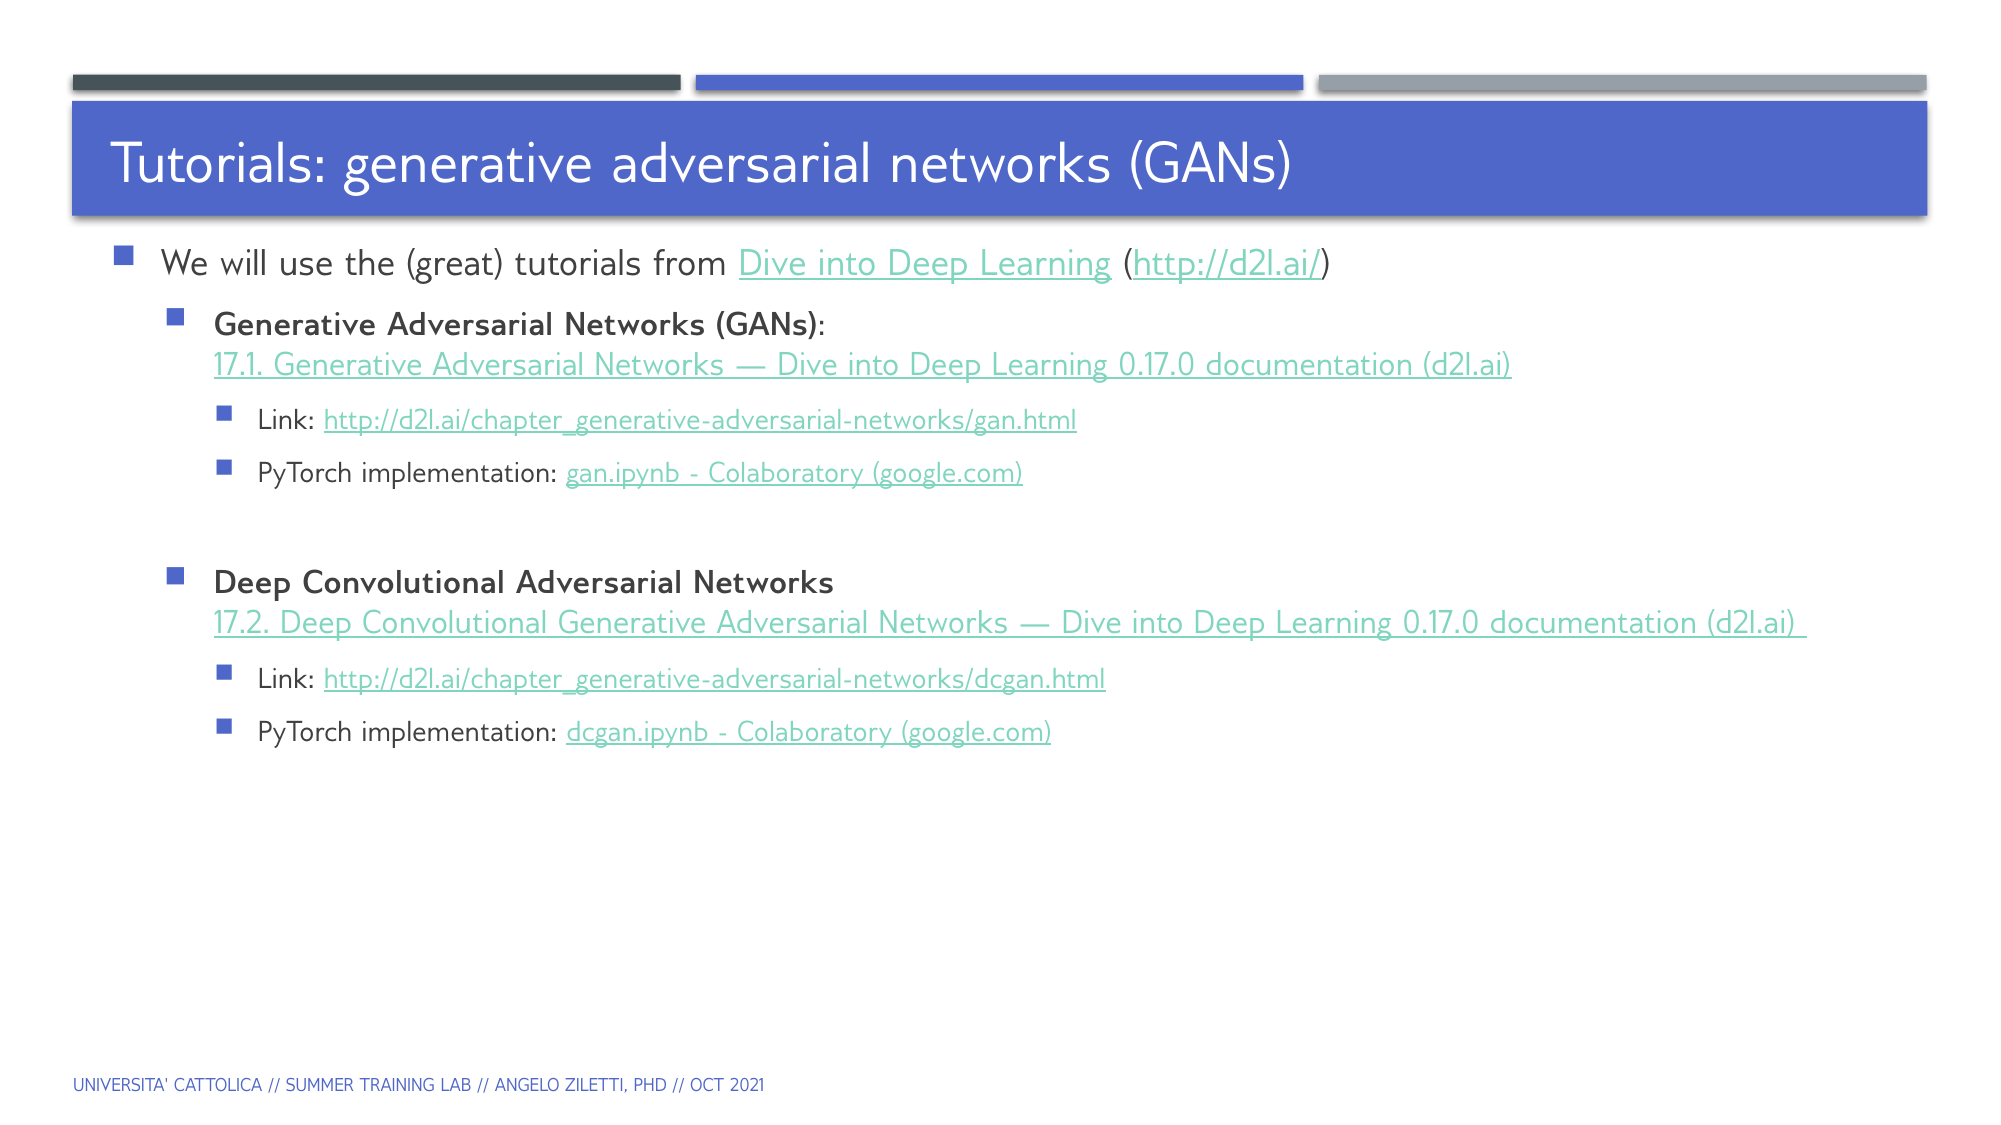

# Tutorials: generative adversarial networks (GANs)
We will use the (great) tutorials from Dive into Deep Learning (http://d2l.ai/)
Generative Adversarial Networks (GANs): 17.1. Generative Adversarial Networks — Dive into Deep Learning 0.17.0 documentation (d2l.ai)
Link: http://d2l.ai/chapter_generative-adversarial-networks/gan.html
PyTorch implementation: gan.ipynb - Colaboratory (google.com)

Deep Convolutional Adversarial Networks 17.2. Deep Convolutional Generative Adversarial Networks — Dive into Deep Learning 0.17.0 documentation (d2l.ai)
Link: http://d2l.ai/chapter_generative-adversarial-networks/dcgan.html
PyTorch implementation: dcgan.ipynb - Colaboratory (google.com)
Universita' Cattolica // Summer Training Lab // Angelo Ziletti, PhD // Oct 2021